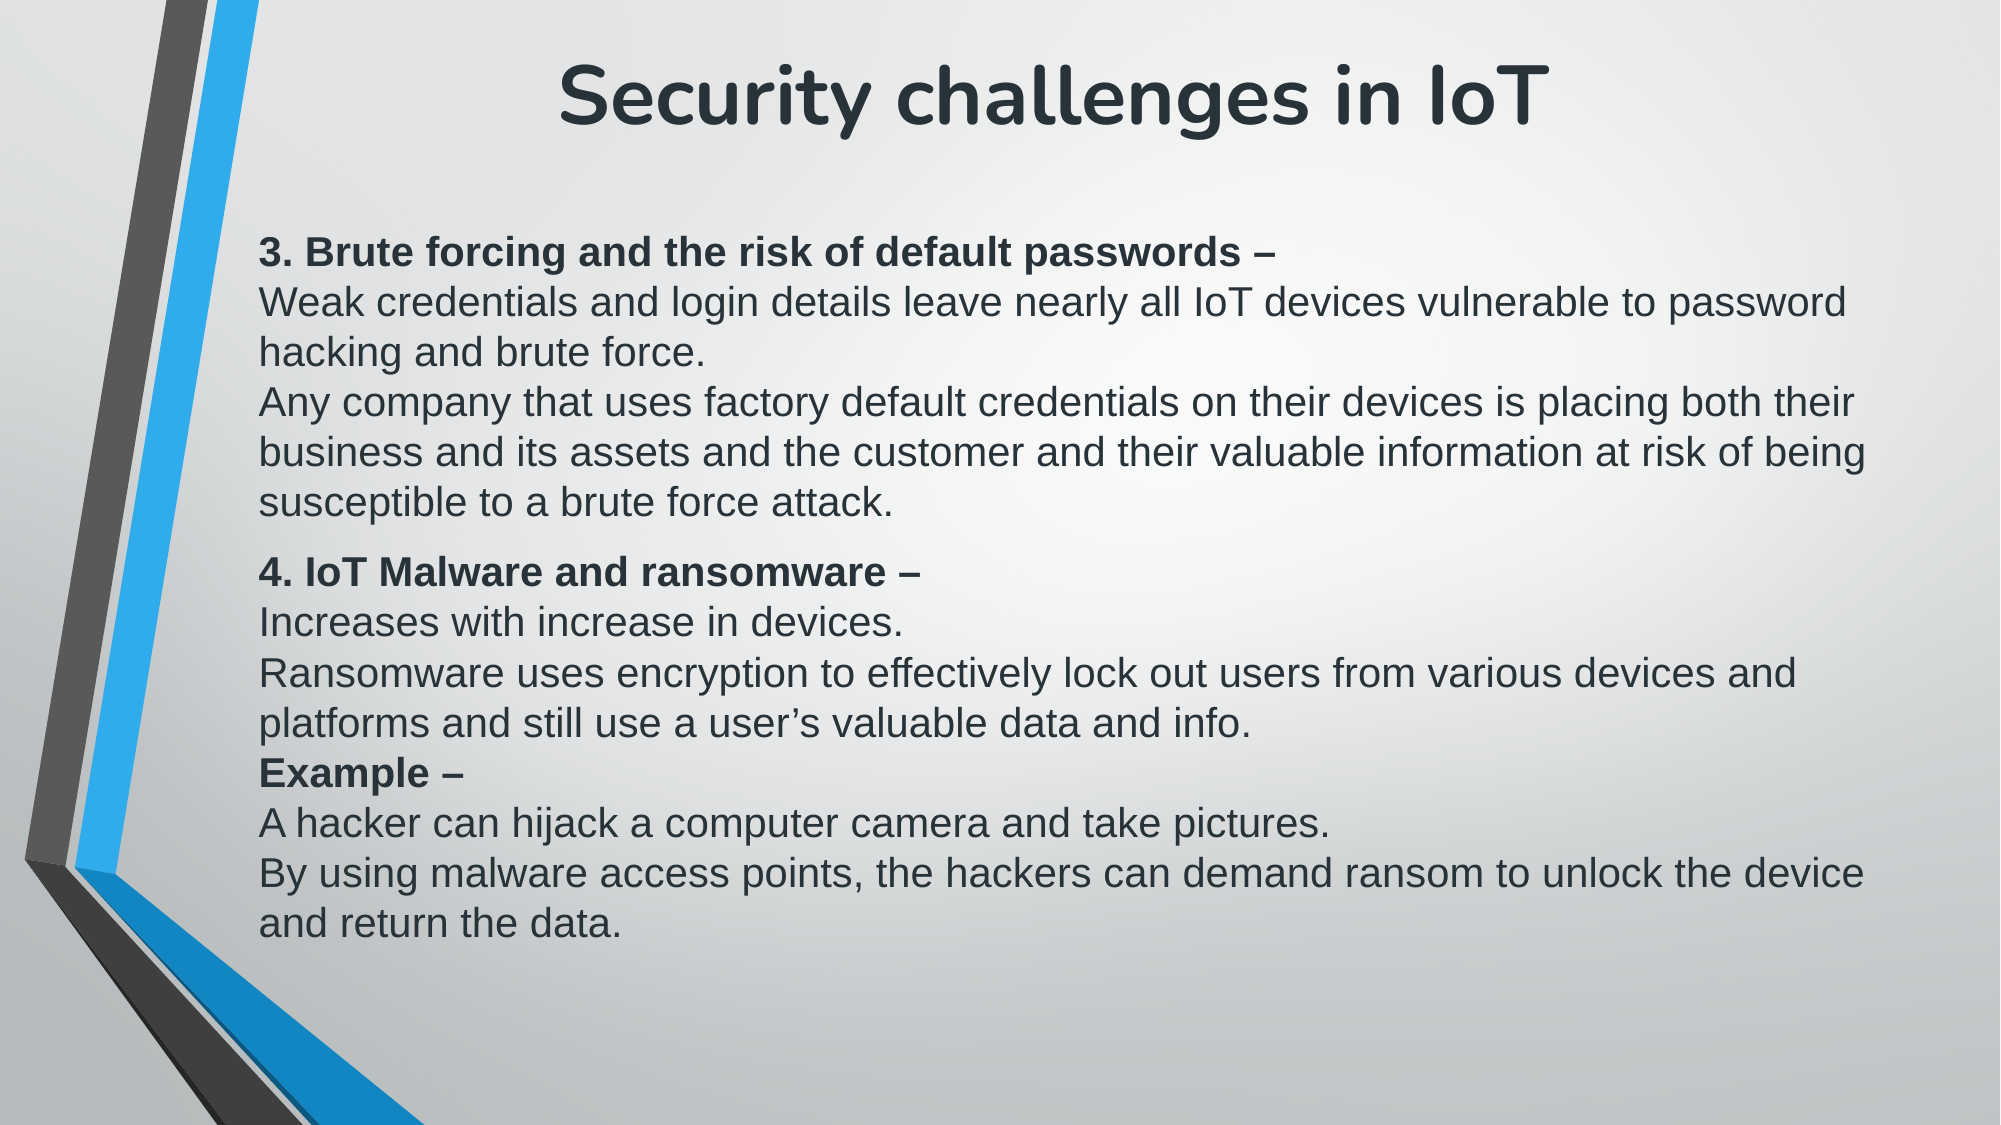

# Security challenges in IoT
3. Brute forcing and the risk of default passwords –
Weak credentials and login details leave nearly all IoT devices vulnerable to password hacking and brute force.
Any company that uses factory default credentials on their devices is placing both their business and its assets and the customer and their valuable information at risk of being susceptible to a brute force attack.
4. IoT Malware and ransomware –
Increases with increase in devices.
Ransomware uses encryption to effectively lock out users from various devices and platforms and still use a user’s valuable data and info.
Example –
A hacker can hijack a computer camera and take pictures.
By using malware access points, the hackers can demand ransom to unlock the device and return the data.